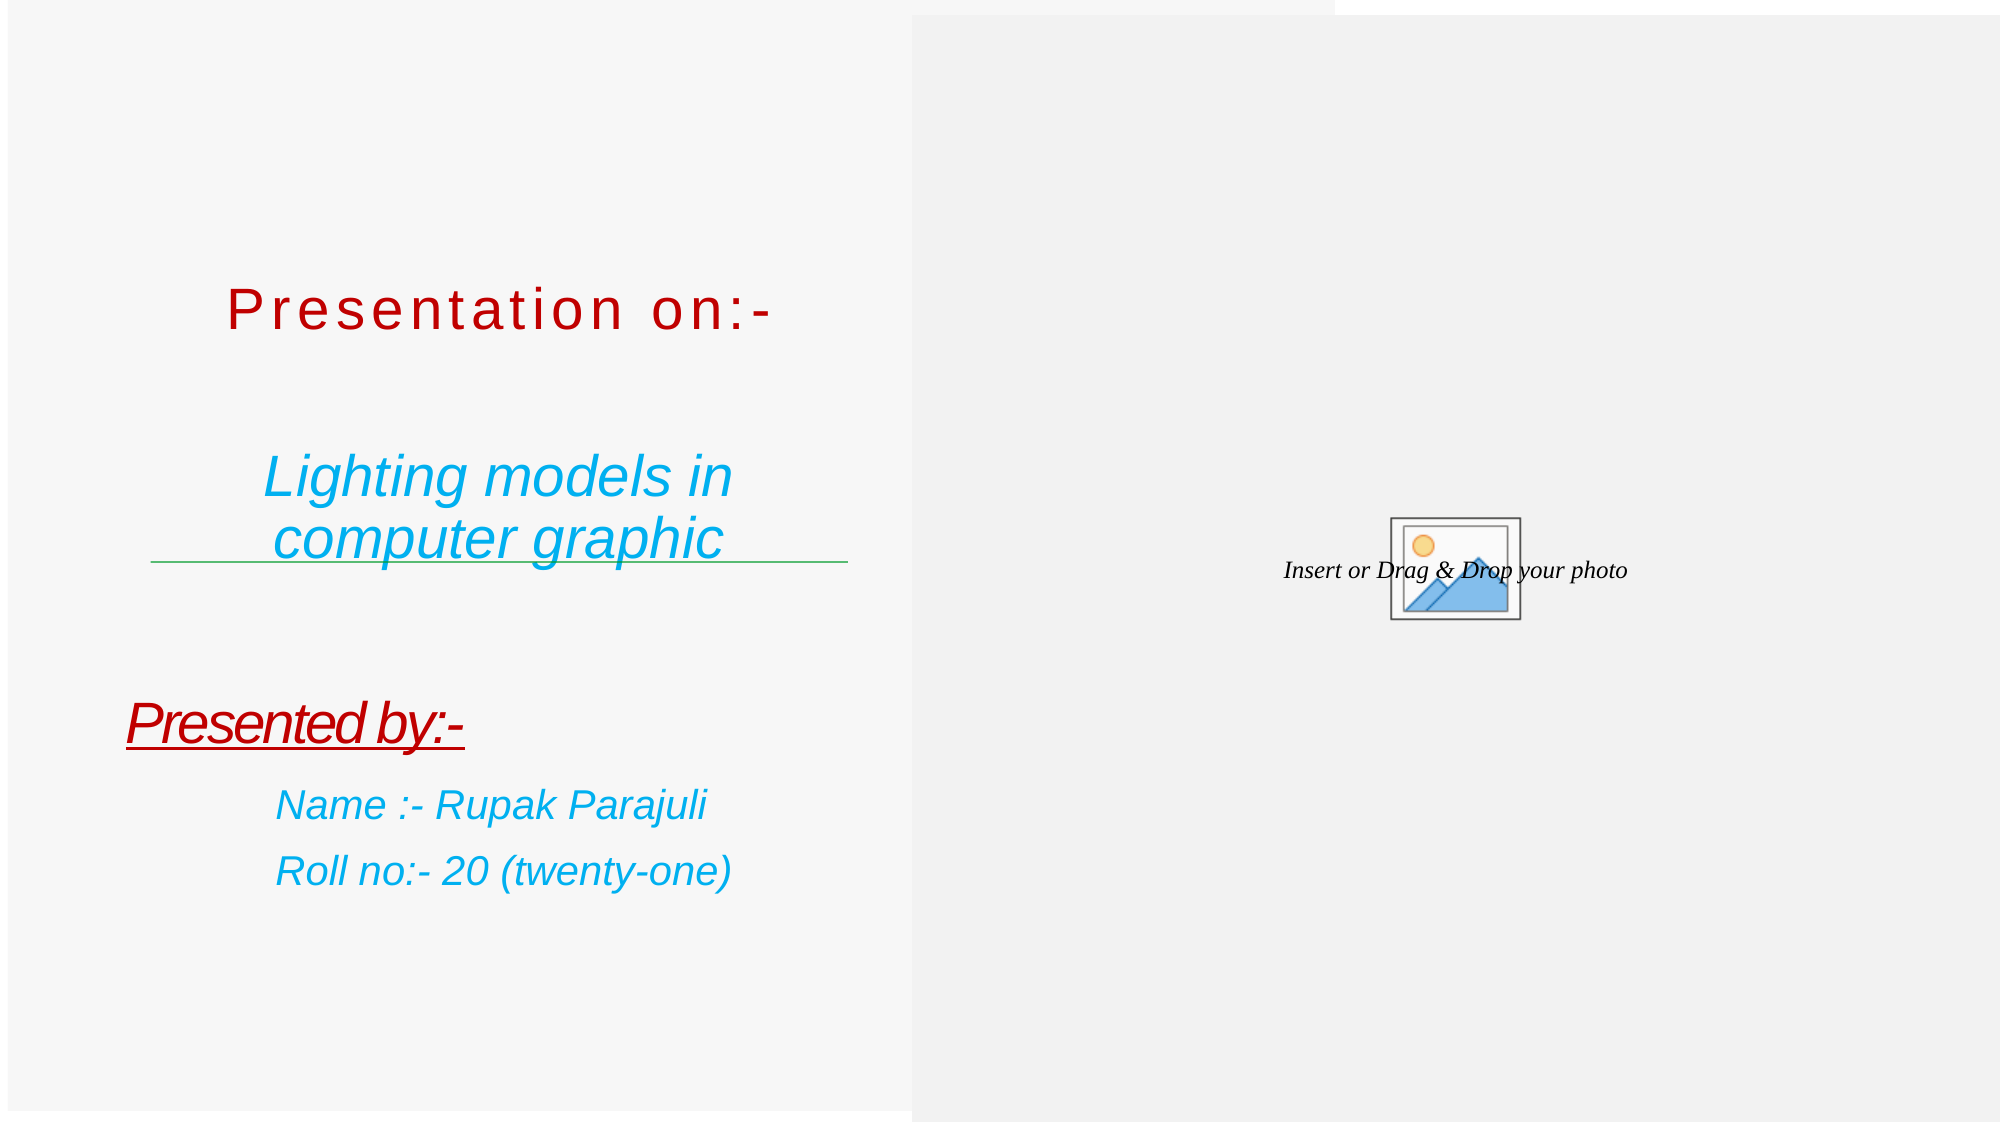

# Presented by:-

Presentation on:-

Lighting models in

computer graphic
Name :- Rupak Parajuli
Roll no:- 20 (twenty-one)